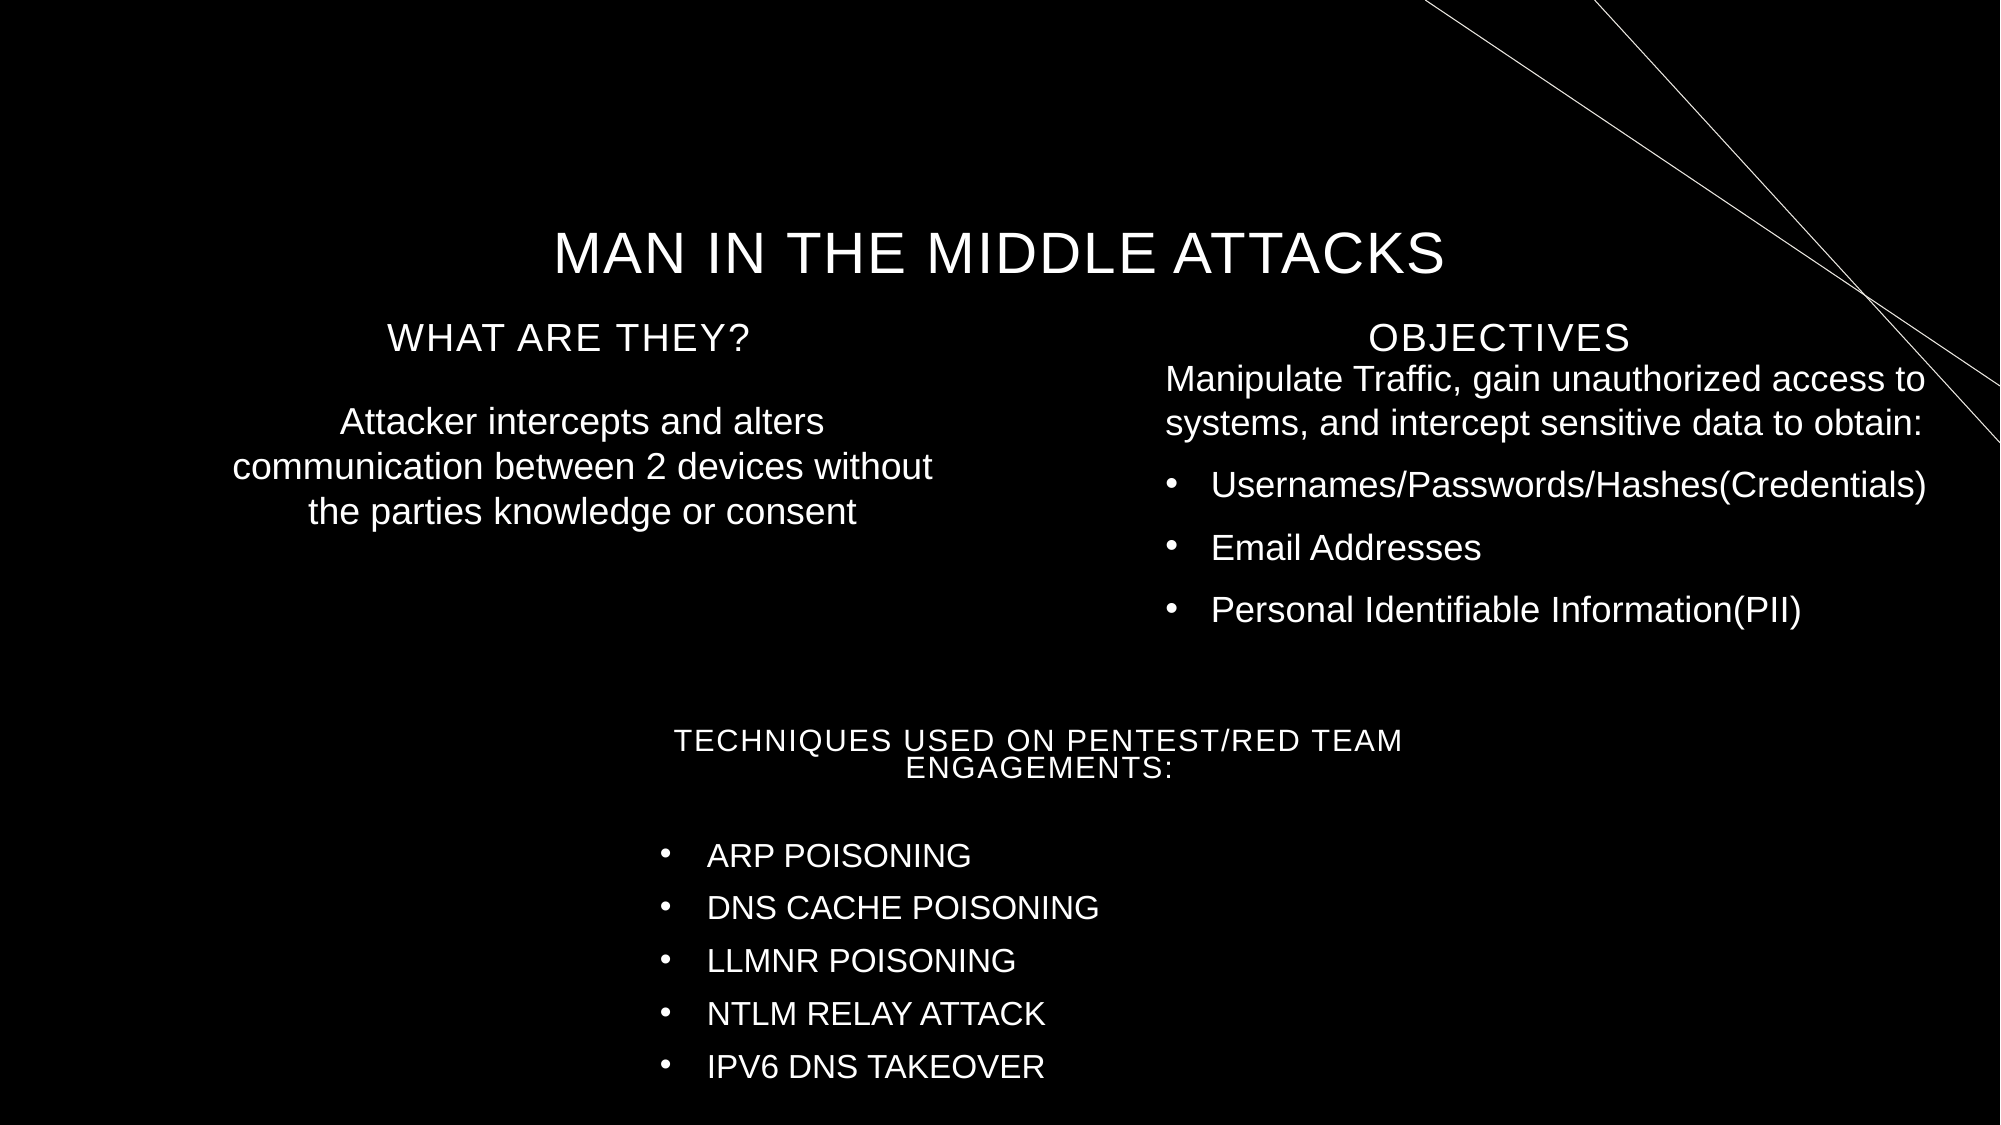

# Man in the middle Attacks
OBJECTIVES
WHAT ARE THEY?
Manipulate Traffic, gain unauthorized access to systems, and intercept sensitive data to obtain:
Usernames/Passwords/Hashes(Credentials)
Email Addresses
Personal Identifiable Information(PII)
Attacker intercepts and alters communication between 2 devices without the parties knowledge or consent
TECHNIQUES USED ON PENTEST/RED TEAM ENGAGEMENTS:
ARP POISONING
DNS CACHE POISONING
LLMNR POISONING
NTLM RELAY ATTACK
IPV6 DNS TAKEOVER
5